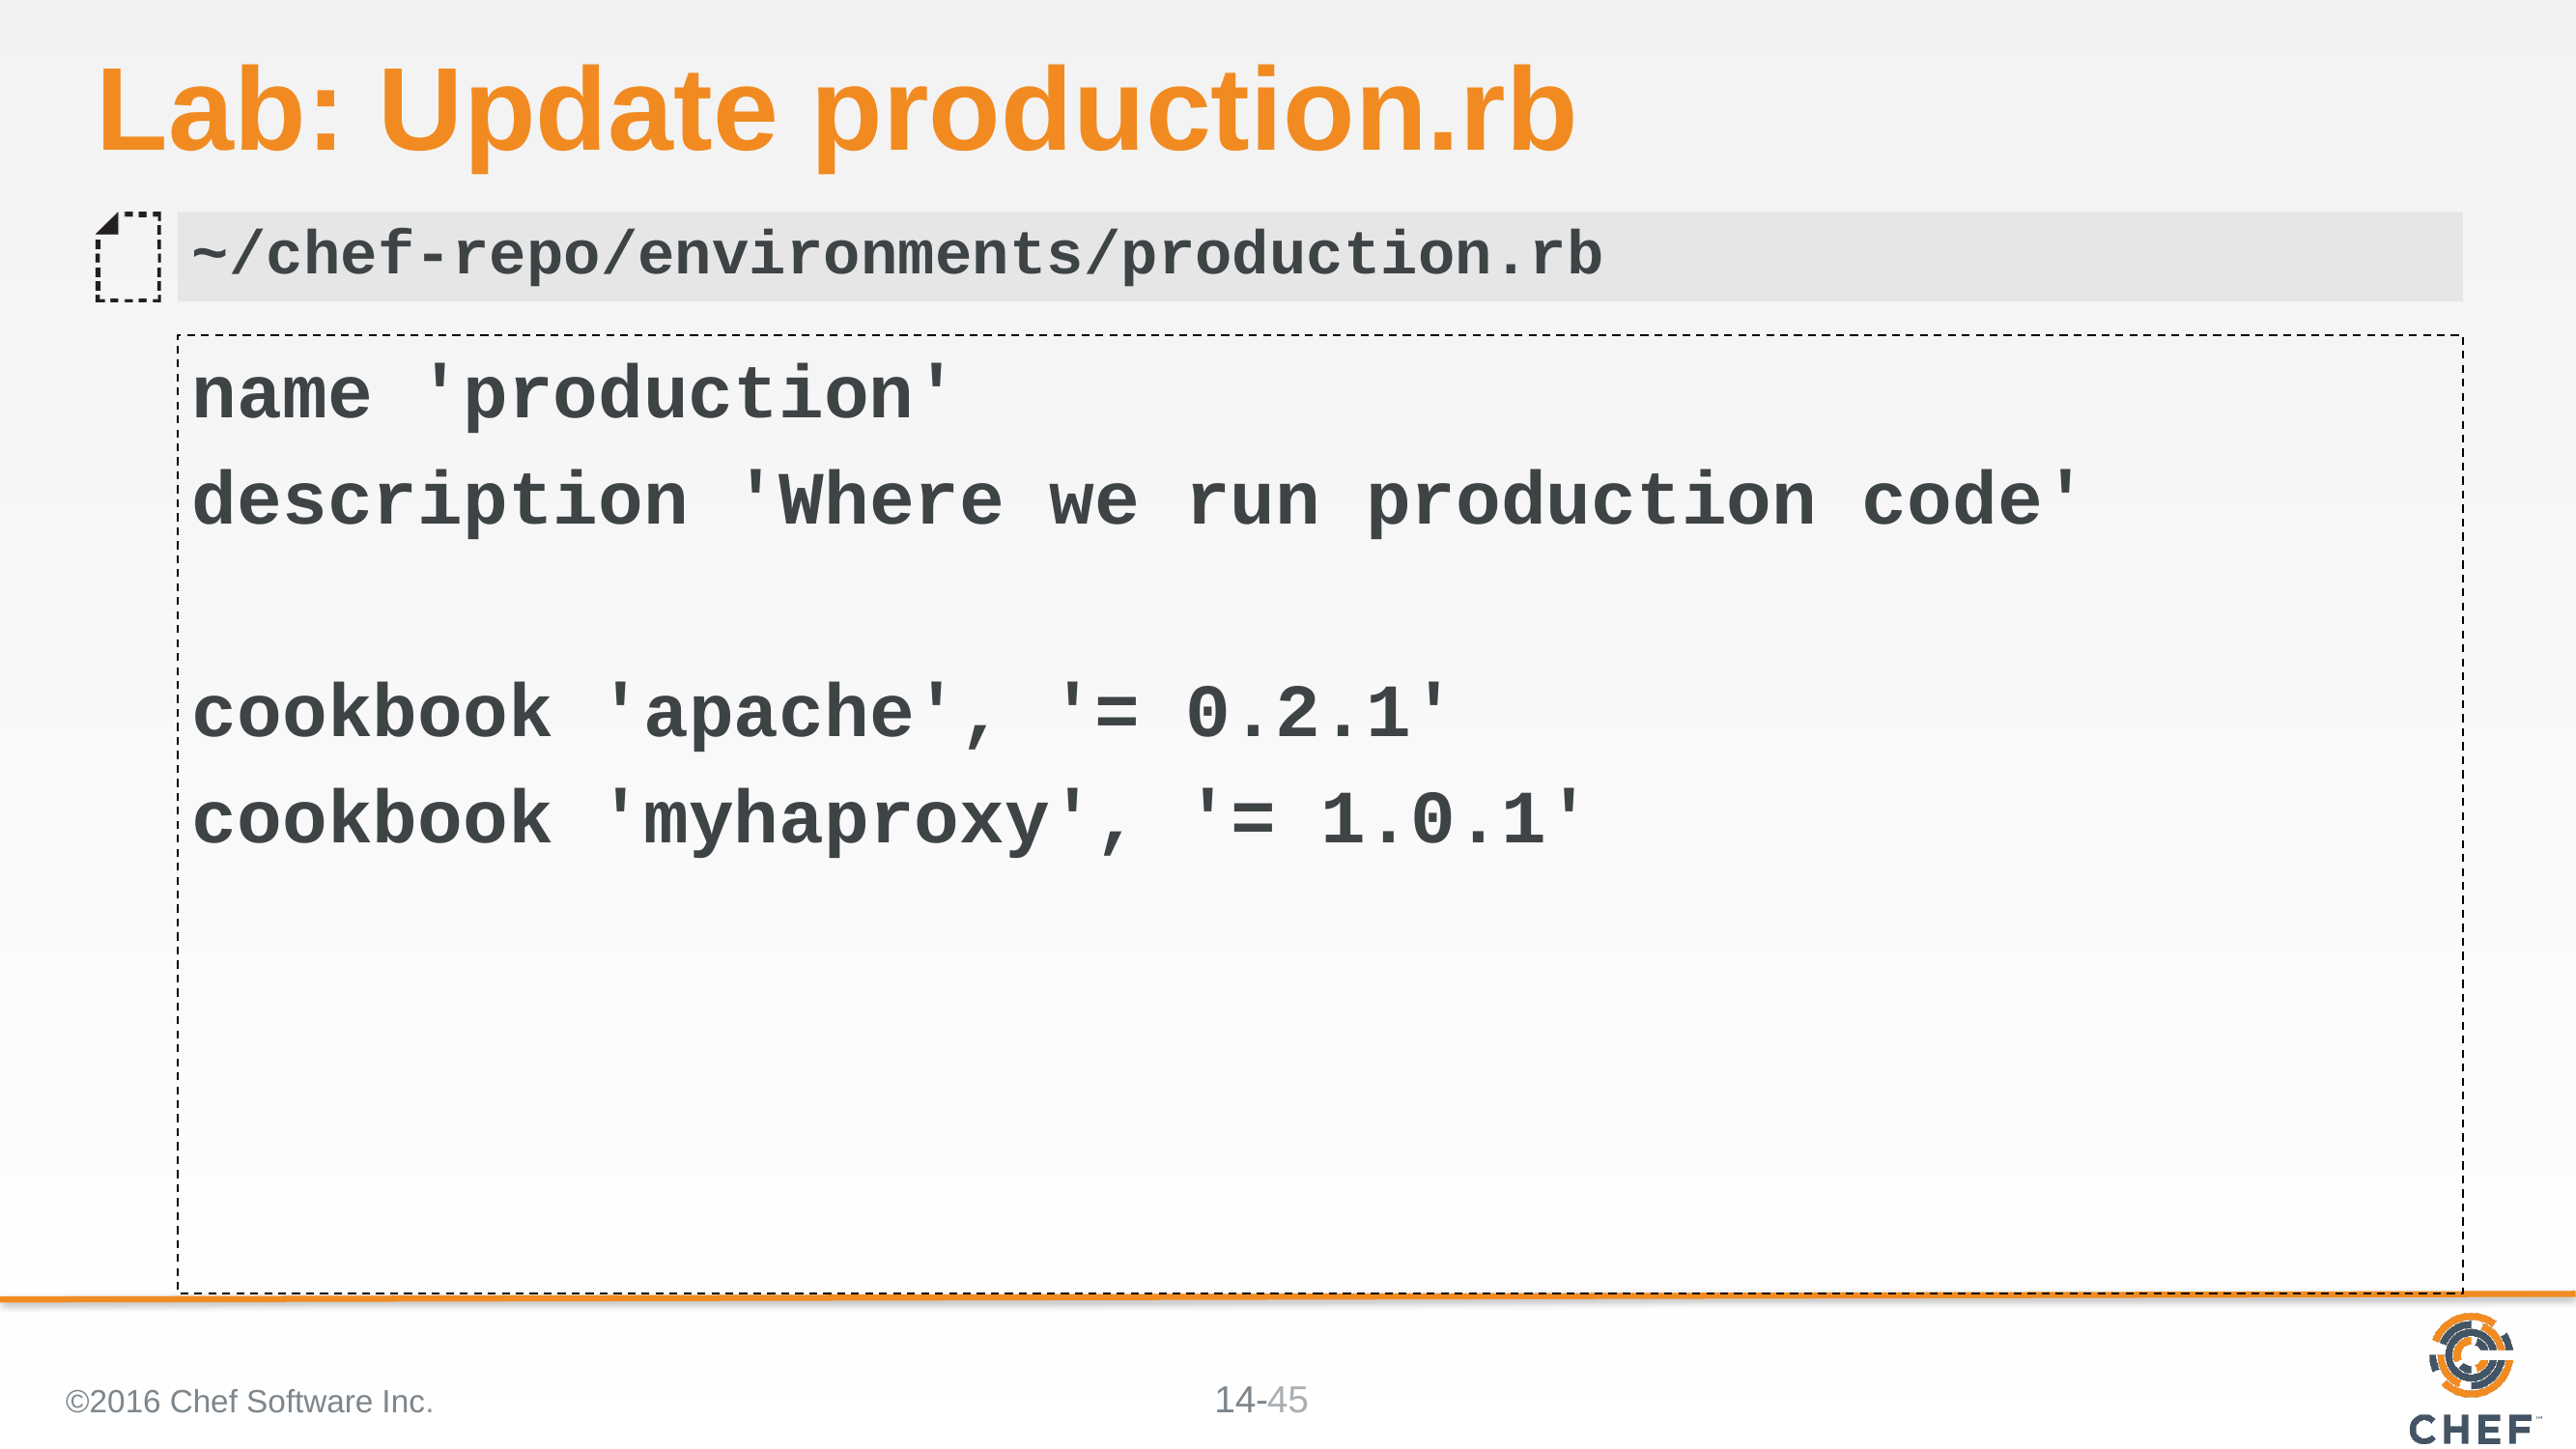

# Lab: Update production.rb
~/chef-repo/environments/production.rb
name 'production'
description 'Where we run production code'

cookbook 'apache', '= 0.2.1'
cookbook 'myhaproxy', '= 1.0.1'

©2016 Chef Software Inc.
45